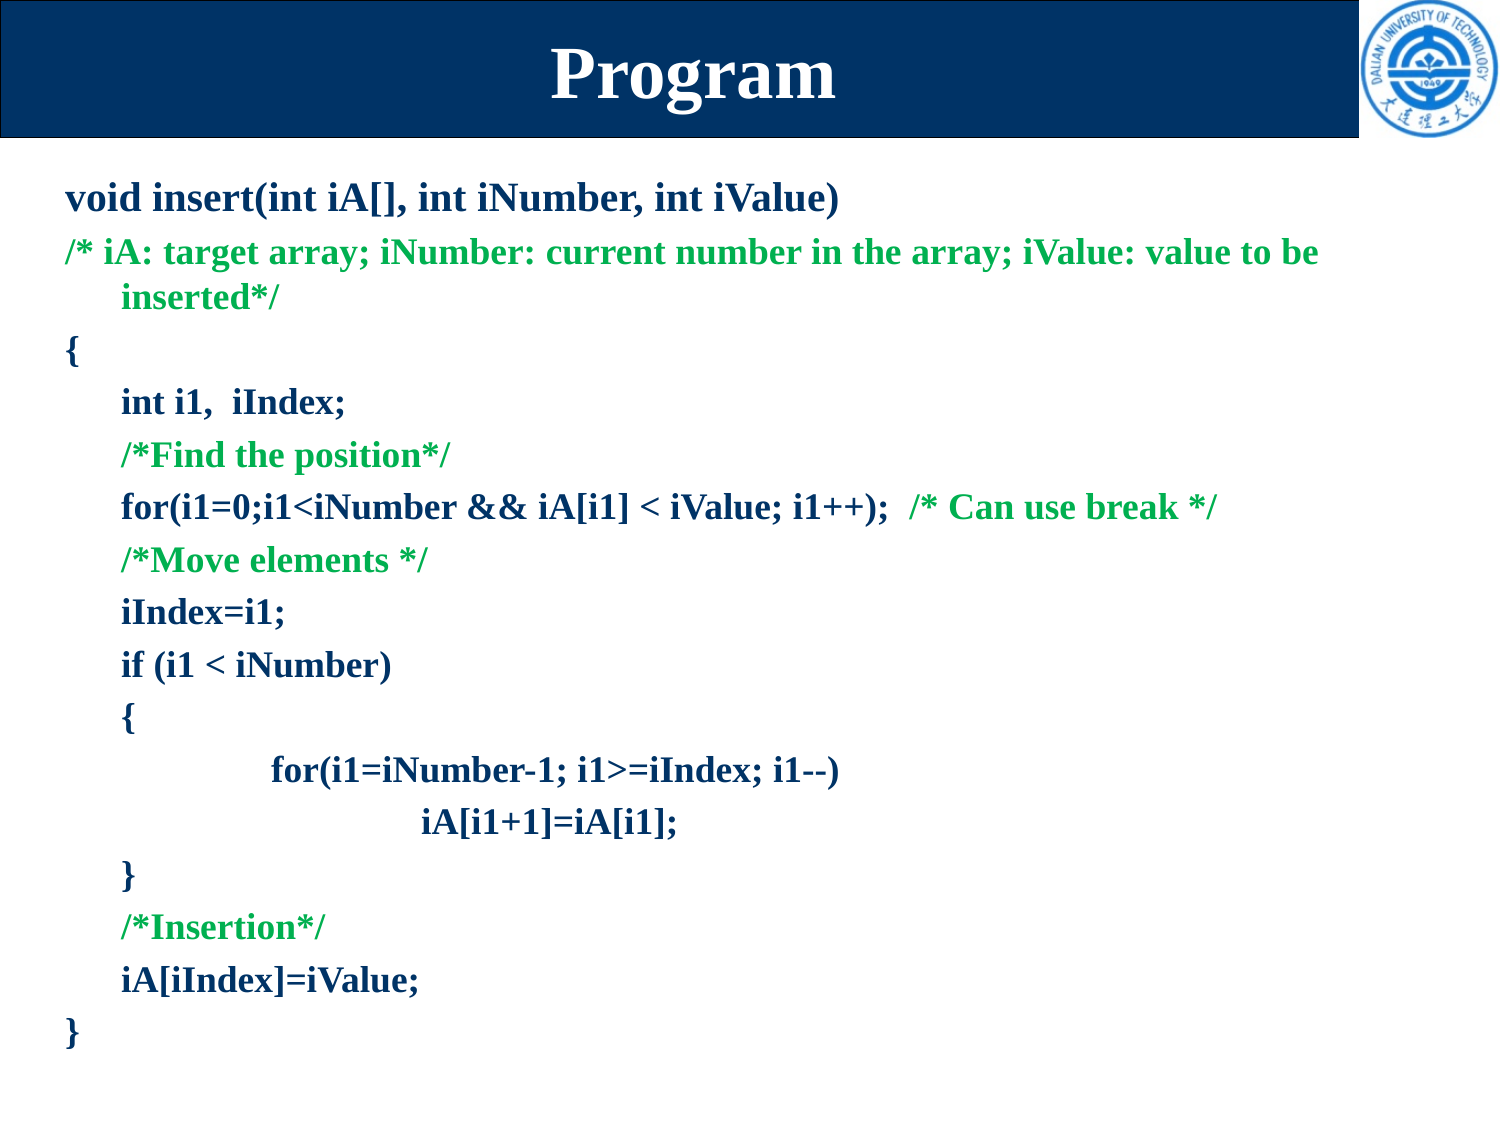

# Program
void insert(int iA[], int iNumber, int iValue)
/* iA: target array; iNumber: current number in the array; iValue: value to be inserted*/
{
	int i1,  iIndex;
	/*Find the position*/
	for(i1=0;i1<iNumber && iA[i1] < iValue; i1++);  /* Can use break */
	/*Move elements */
	iIndex=i1;
	if (i1 < iNumber)
	{
		for(i1=iNumber-1; i1>=iIndex; i1--)
			iA[i1+1]=iA[i1];
	}
	/*Insertion*/
	iA[iIndex]=iValue;
}